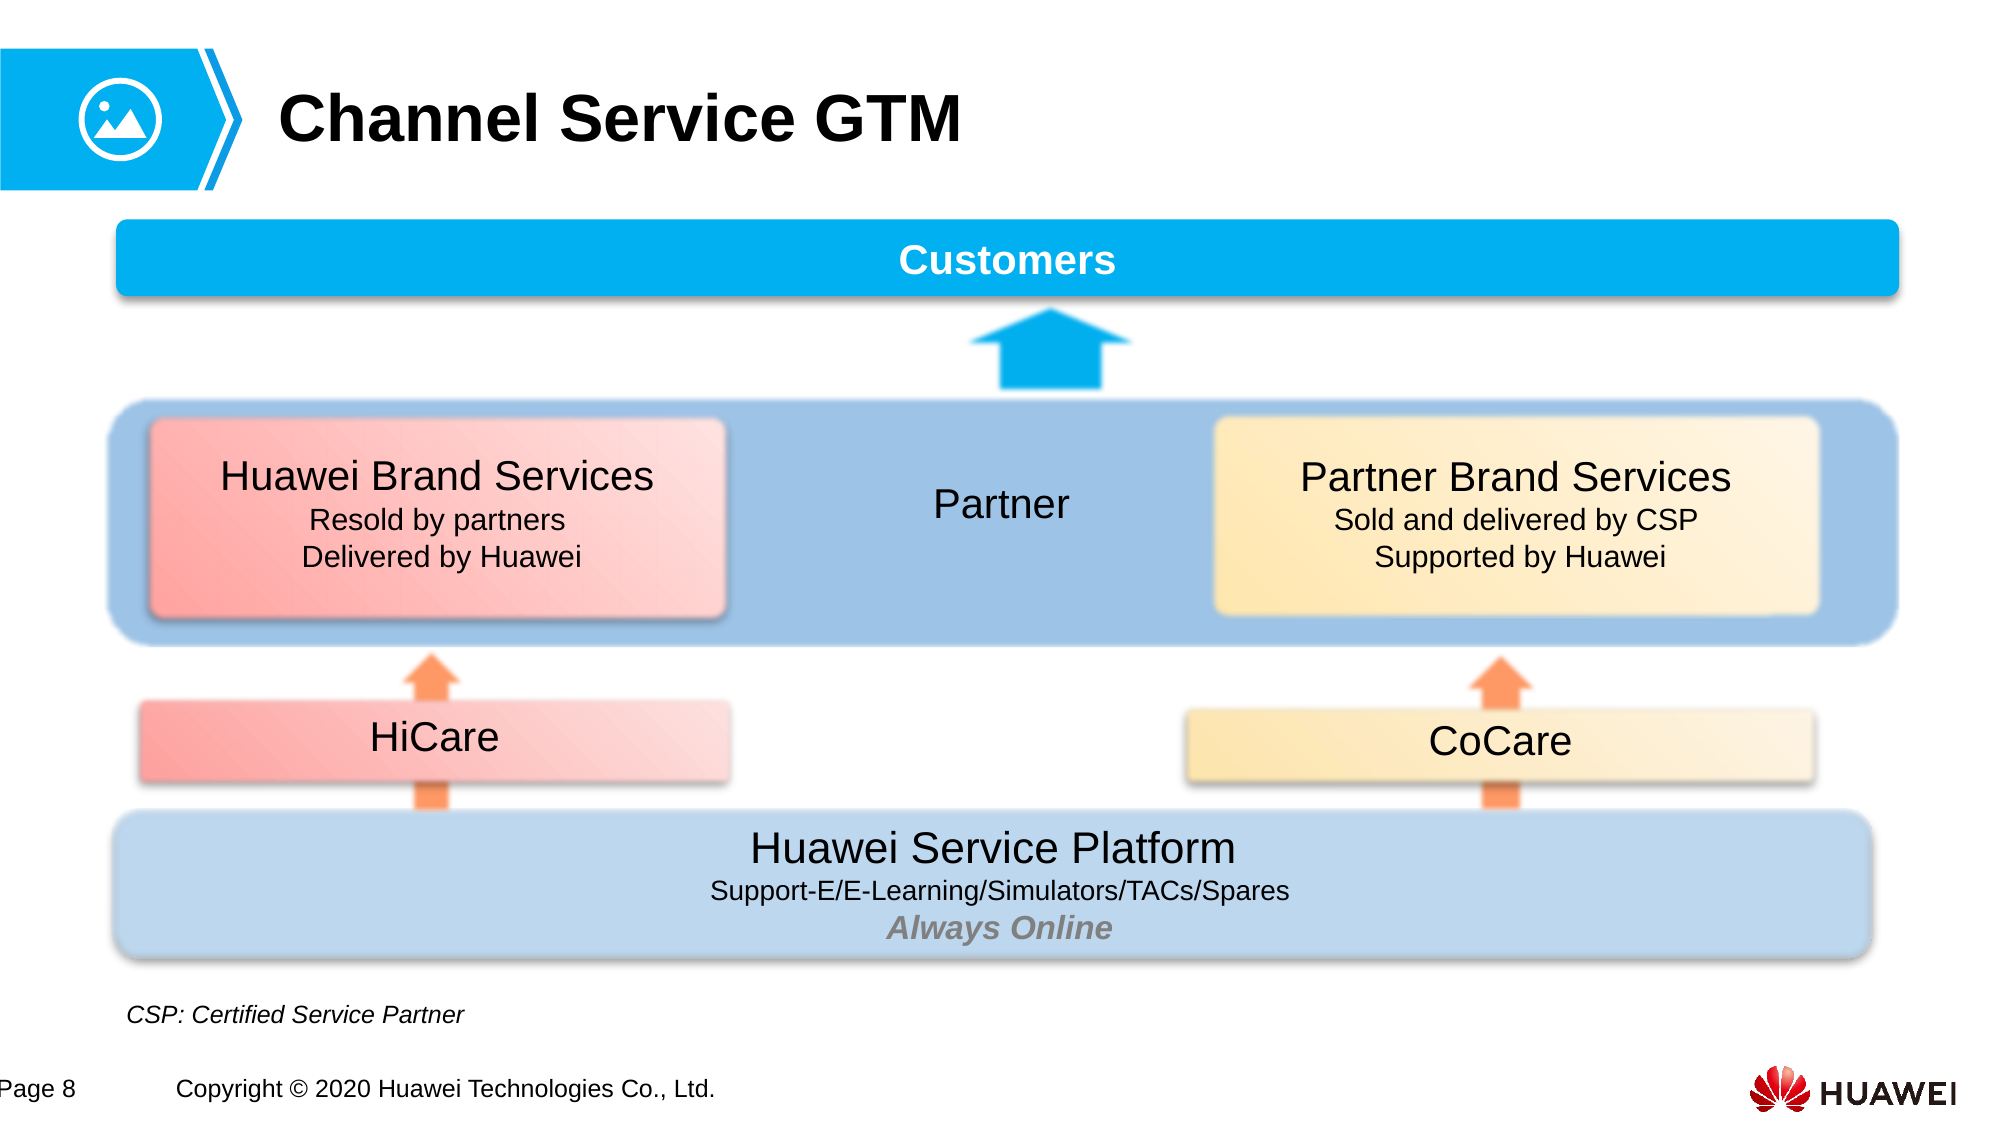

# Channel Service GTM
Customers

Partner

Partner Brand Services
Sold and delivered by CSP
 Supported by Huawei
Huawei Brand Services
Resold by partners
 Delivered by Huawei

HiCare
CoCare

Huawei Service Platform
Support-E/E-Learning/Simulators/TACs/Spares
Always Online
CSP: Certified Service Partner